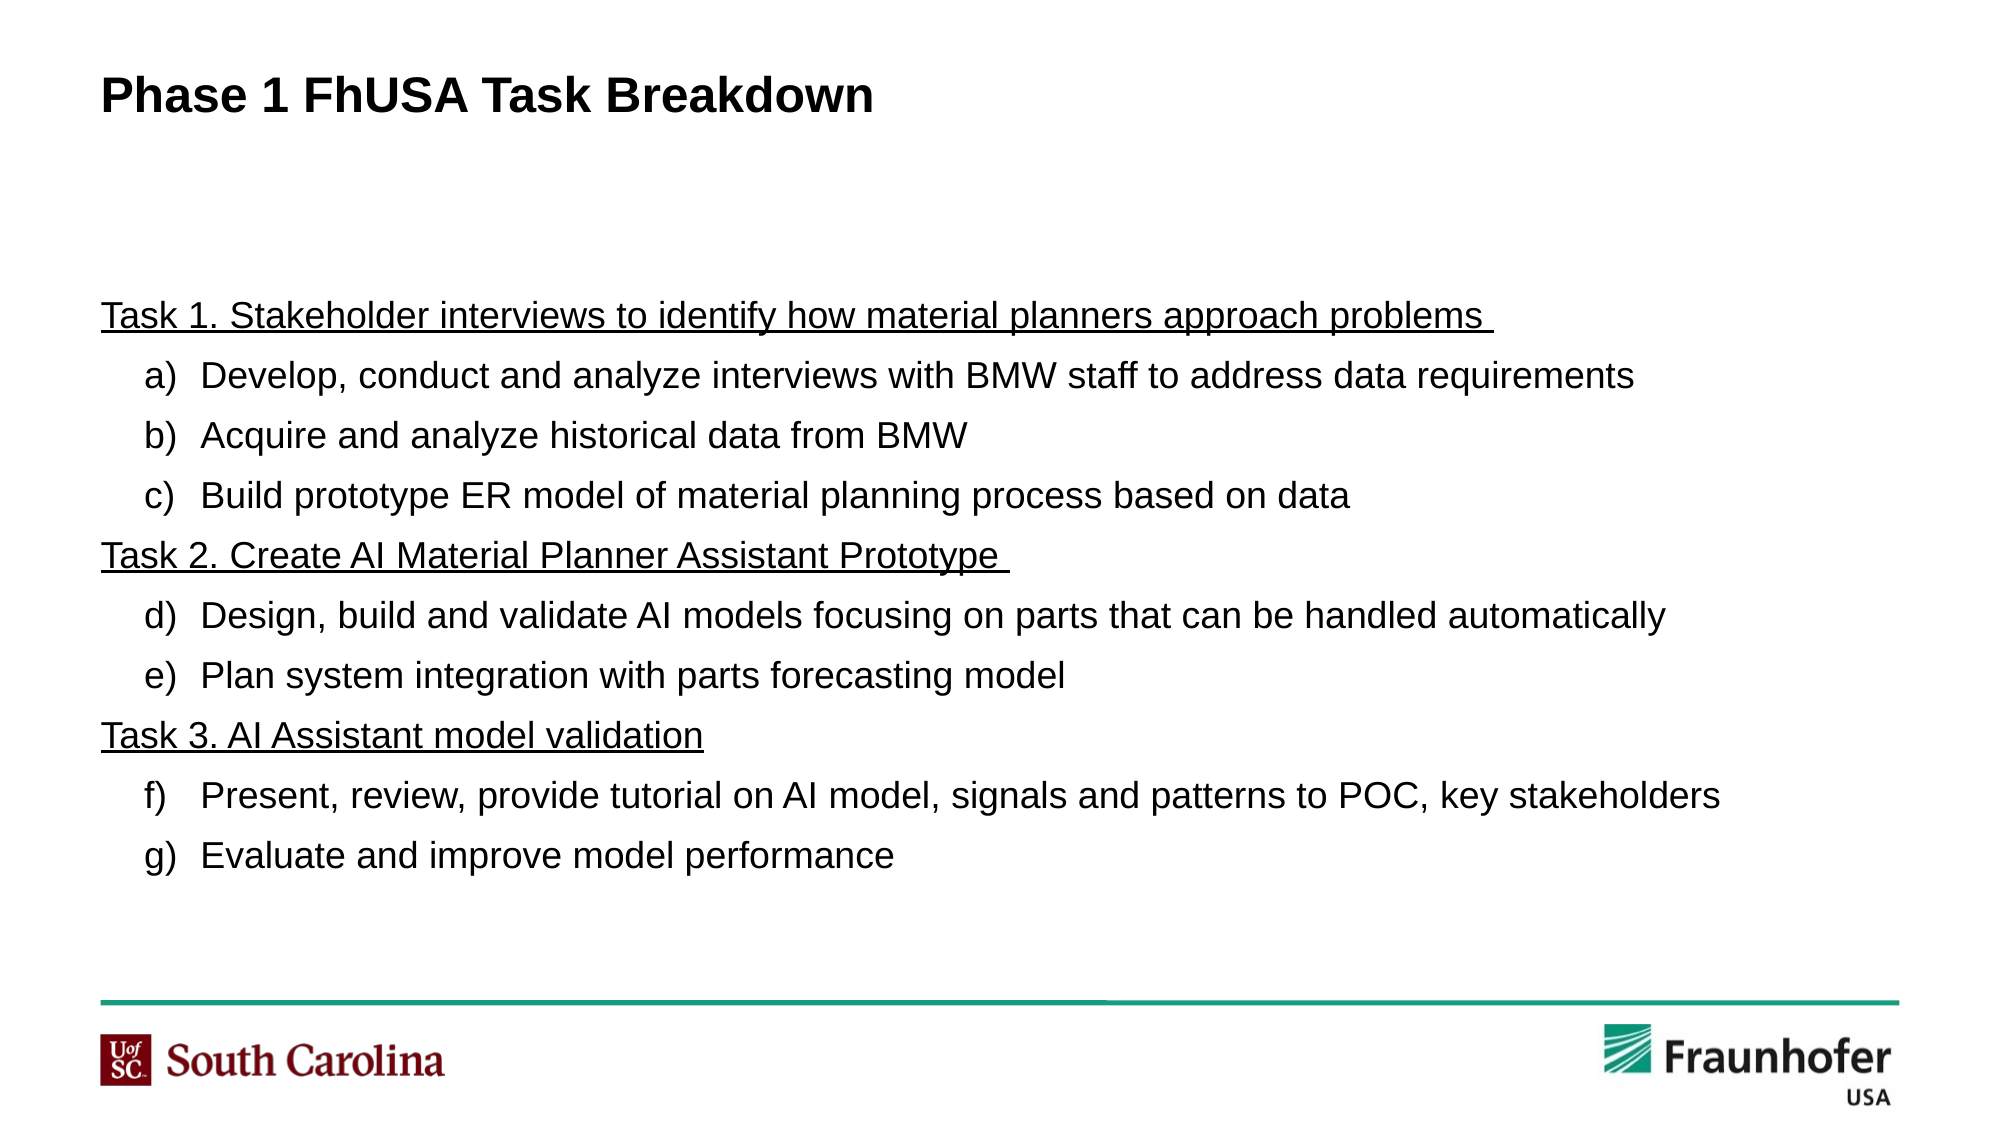

# Phase 1 FhUSA Task Breakdown
Task 1. Stakeholder interviews to identify how material planners approach problems
Develop, conduct and analyze interviews with BMW staff to address data requirements
Acquire and analyze historical data from BMW
Build prototype ER model of material planning process based on data
Task 2. Create AI Material Planner Assistant Prototype
Design, build and validate AI models focusing on parts that can be handled automatically
Plan system integration with parts forecasting model
Task 3. AI Assistant model validation
Present, review, provide tutorial on AI model, signals and patterns to POC, key stakeholders
Evaluate and improve model performance